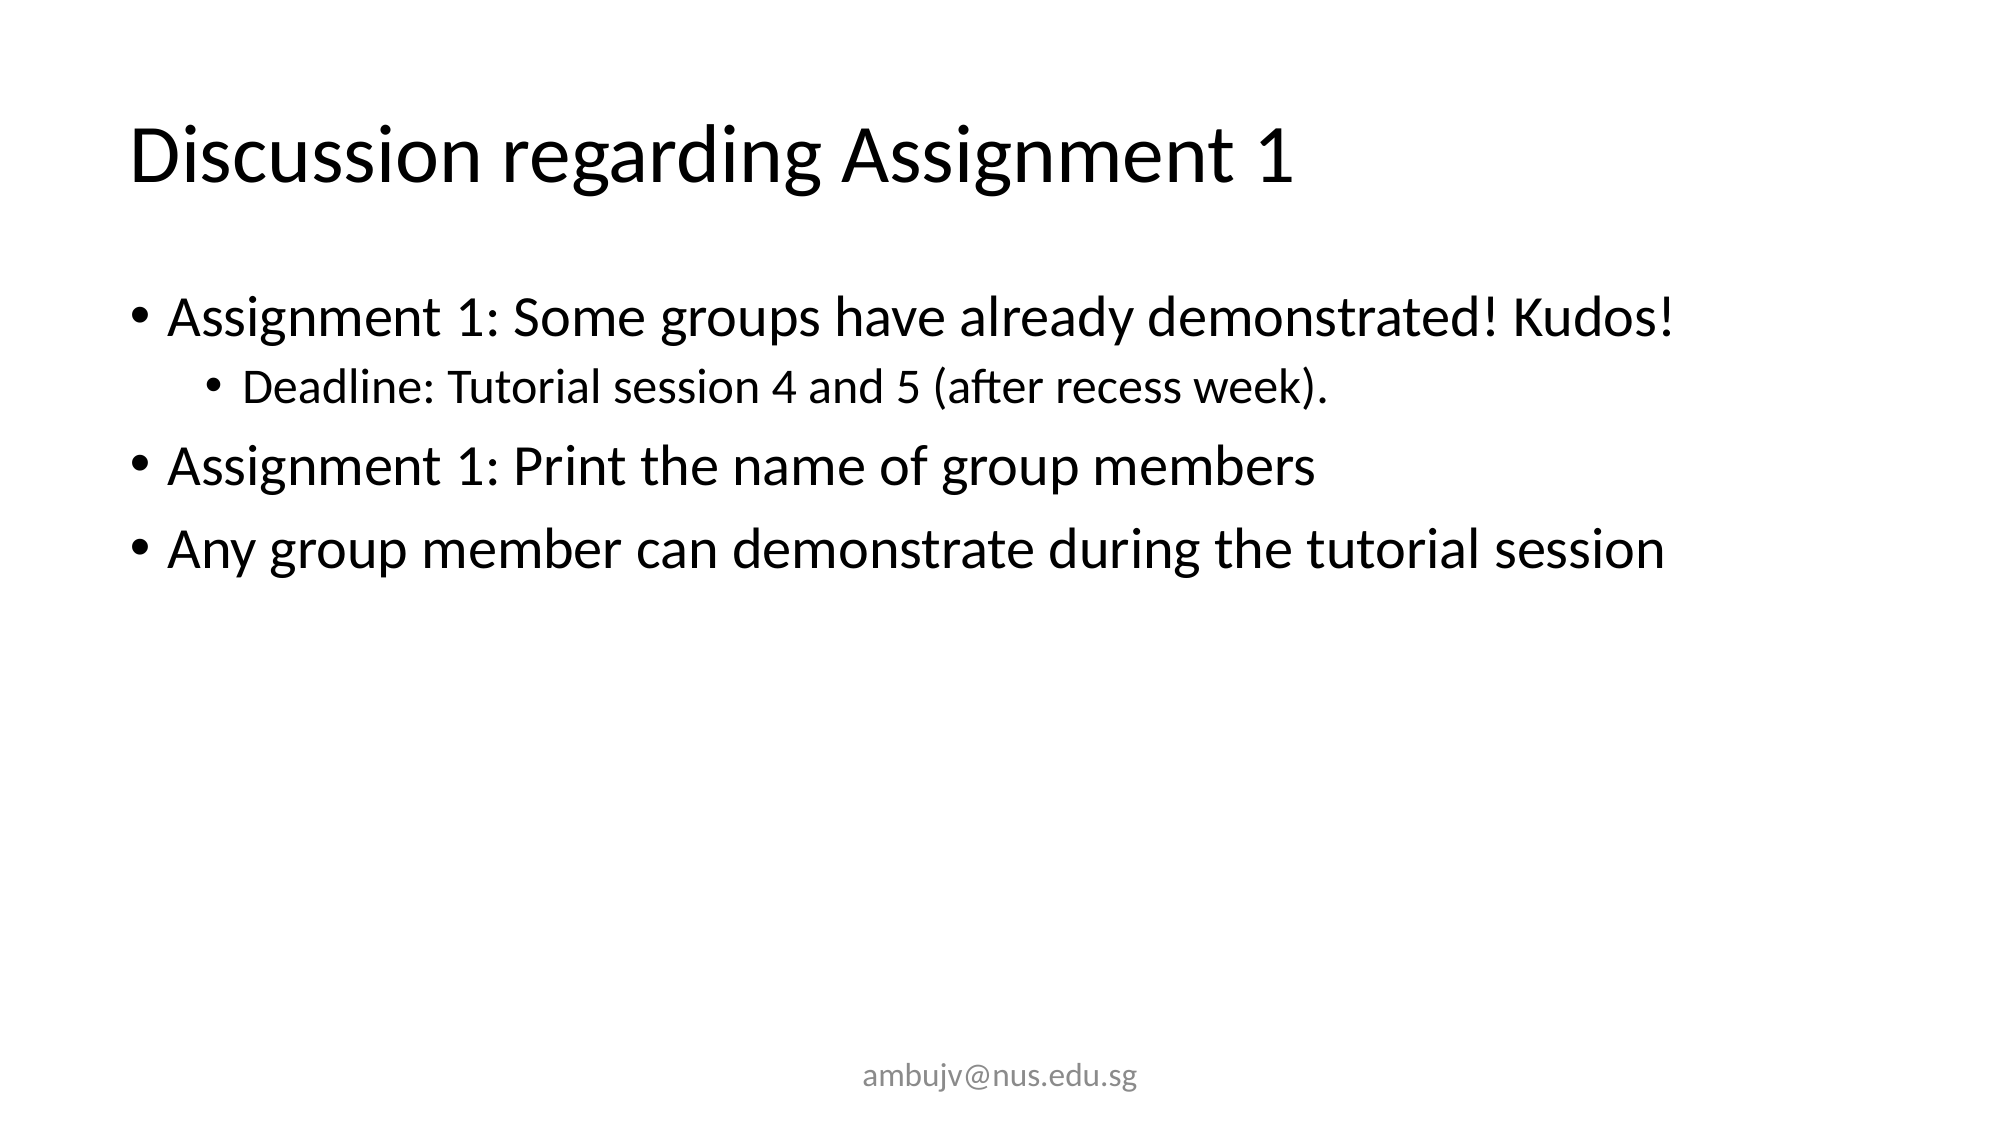

# Discussion regarding Assignment 1
Assignment 1: Some groups have already demonstrated! Kudos!
Deadline: Tutorial session 4 and 5 (after recess week).
Assignment 1: Print the name of group members
Any group member can demonstrate during the tutorial session

ambujv@nus.edu.sg